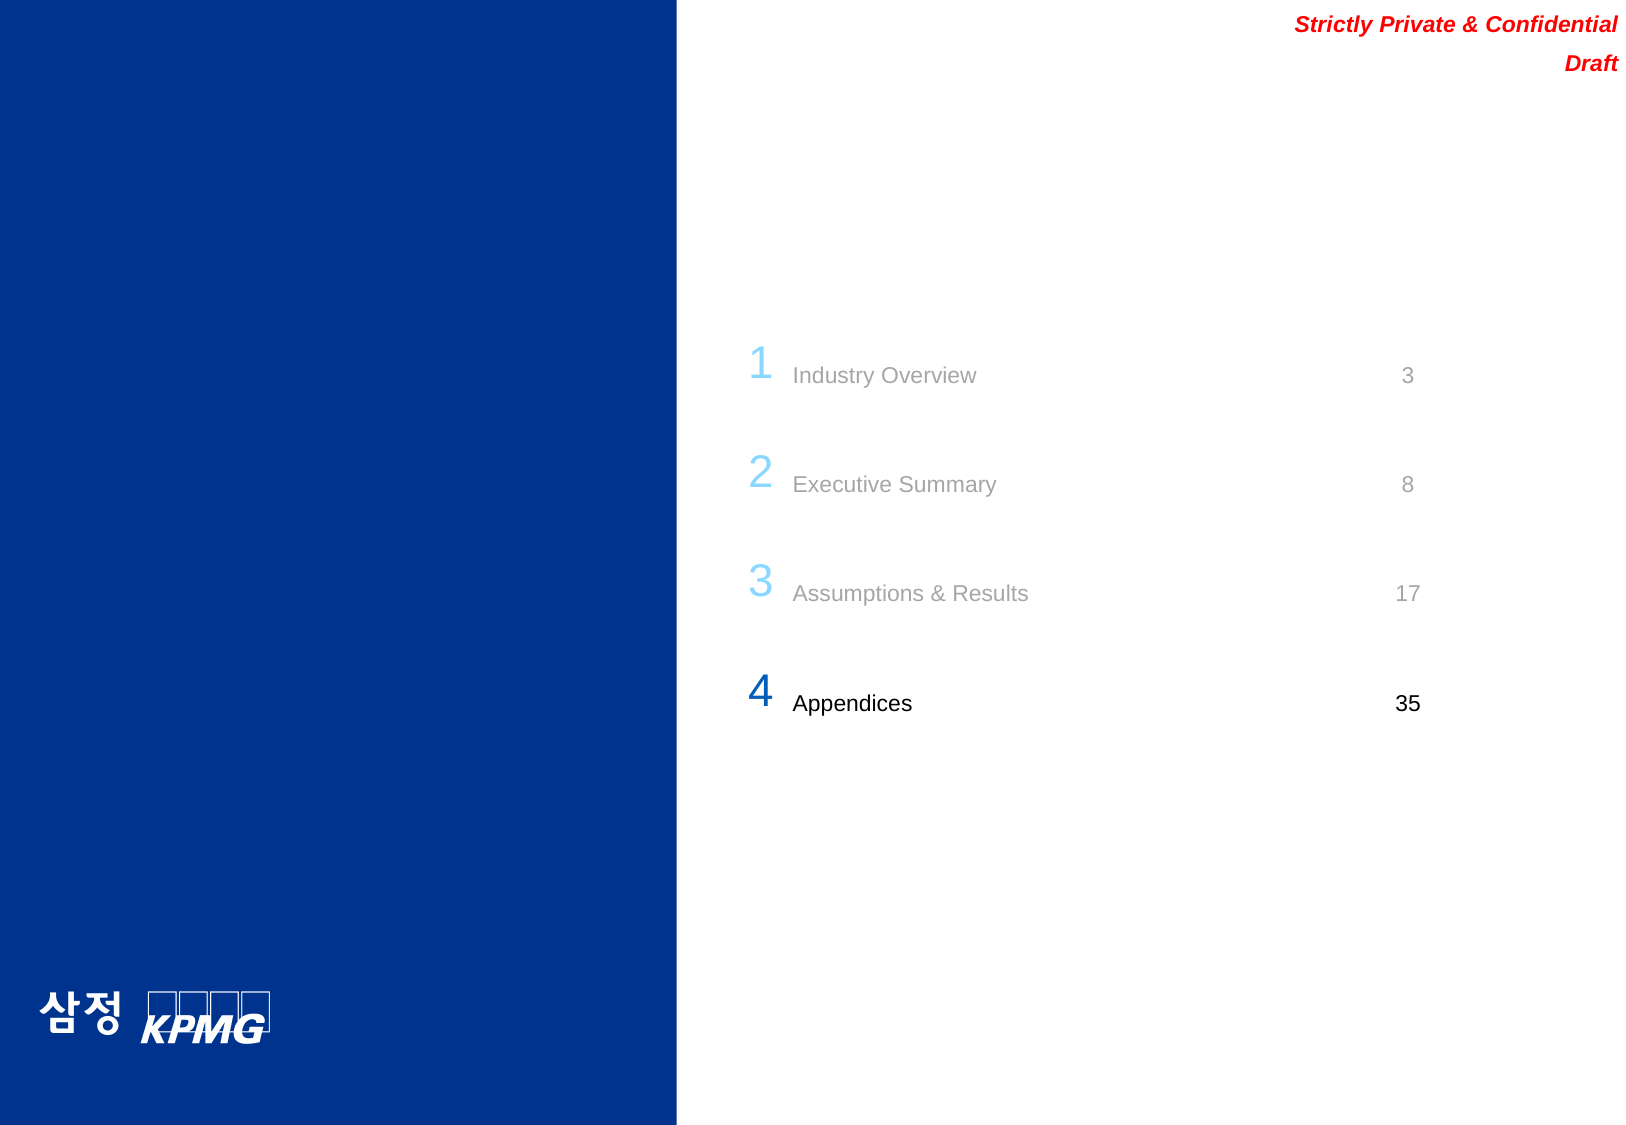

| 1 | Industry Overview | 3 |
| --- | --- | --- |
| 2 | Executive Summary | 8 |
| 3 | Assumptions & Results | 17 |
| 4 | Appendices | 35 |